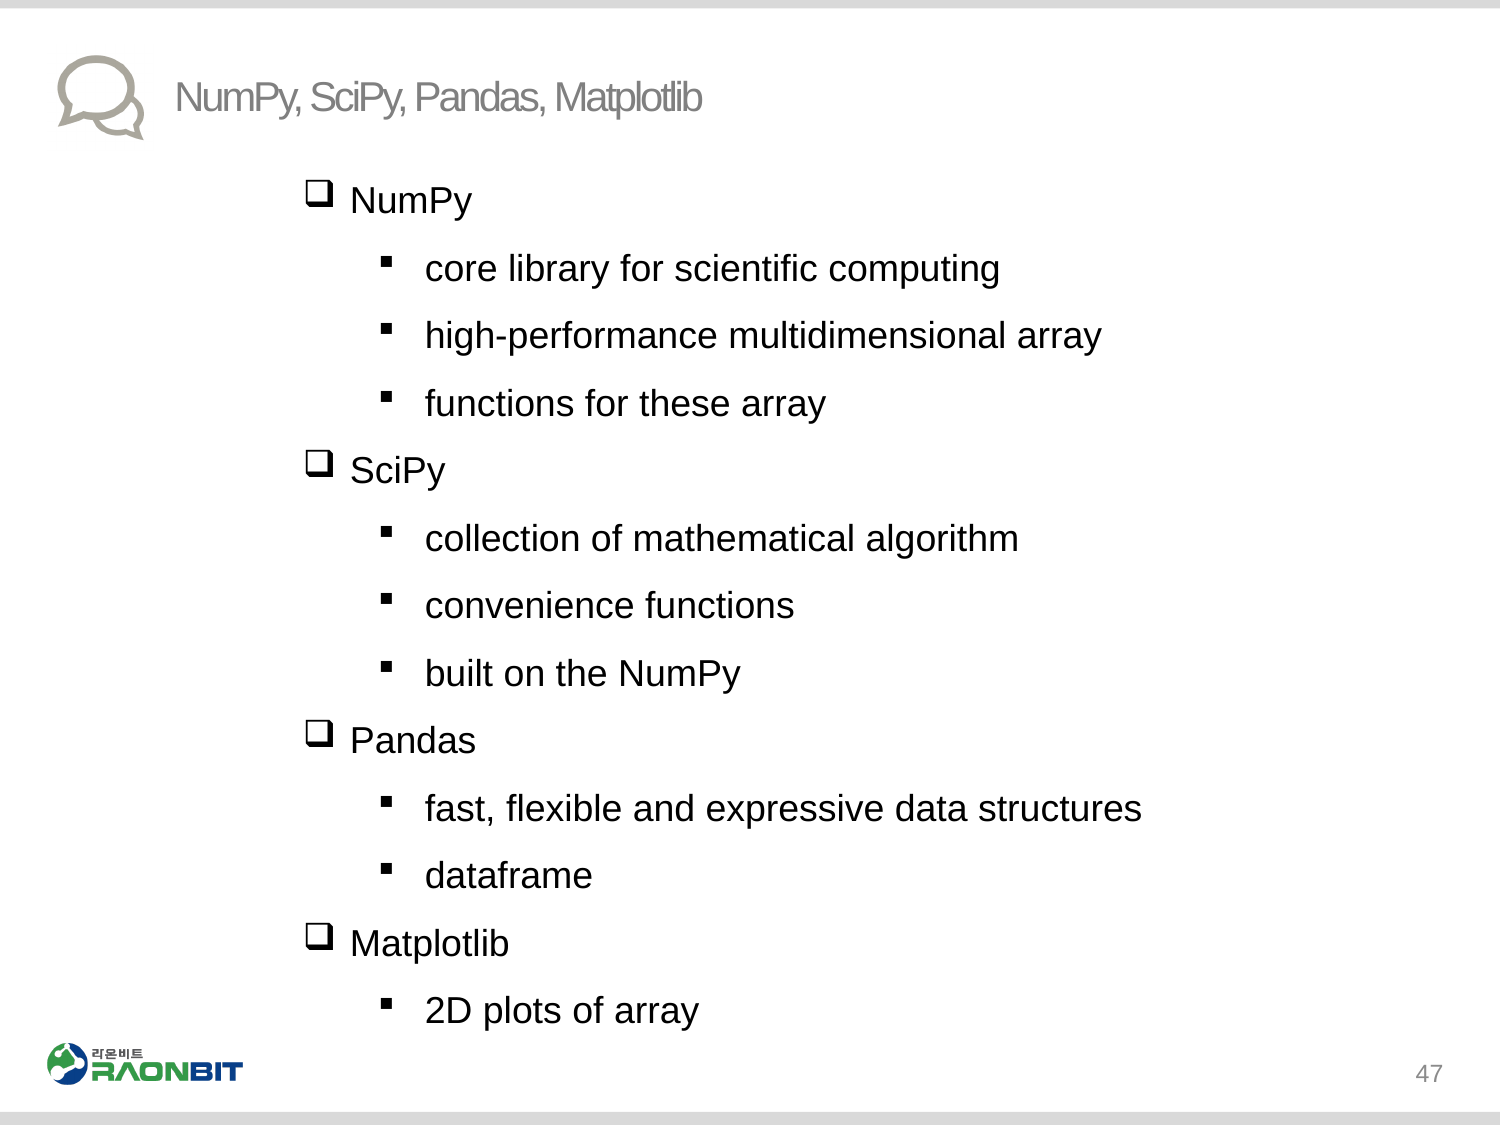

# NumPy, SciPy, Pandas, Matplotlib
NumPy
core library for scientific computing
high-performance multidimensional array
functions for these array
SciPy
collection of mathematical algorithm
convenience functions
built on the NumPy
Pandas
fast, flexible and expressive data structures
dataframe
Matplotlib
2D plots of array
47